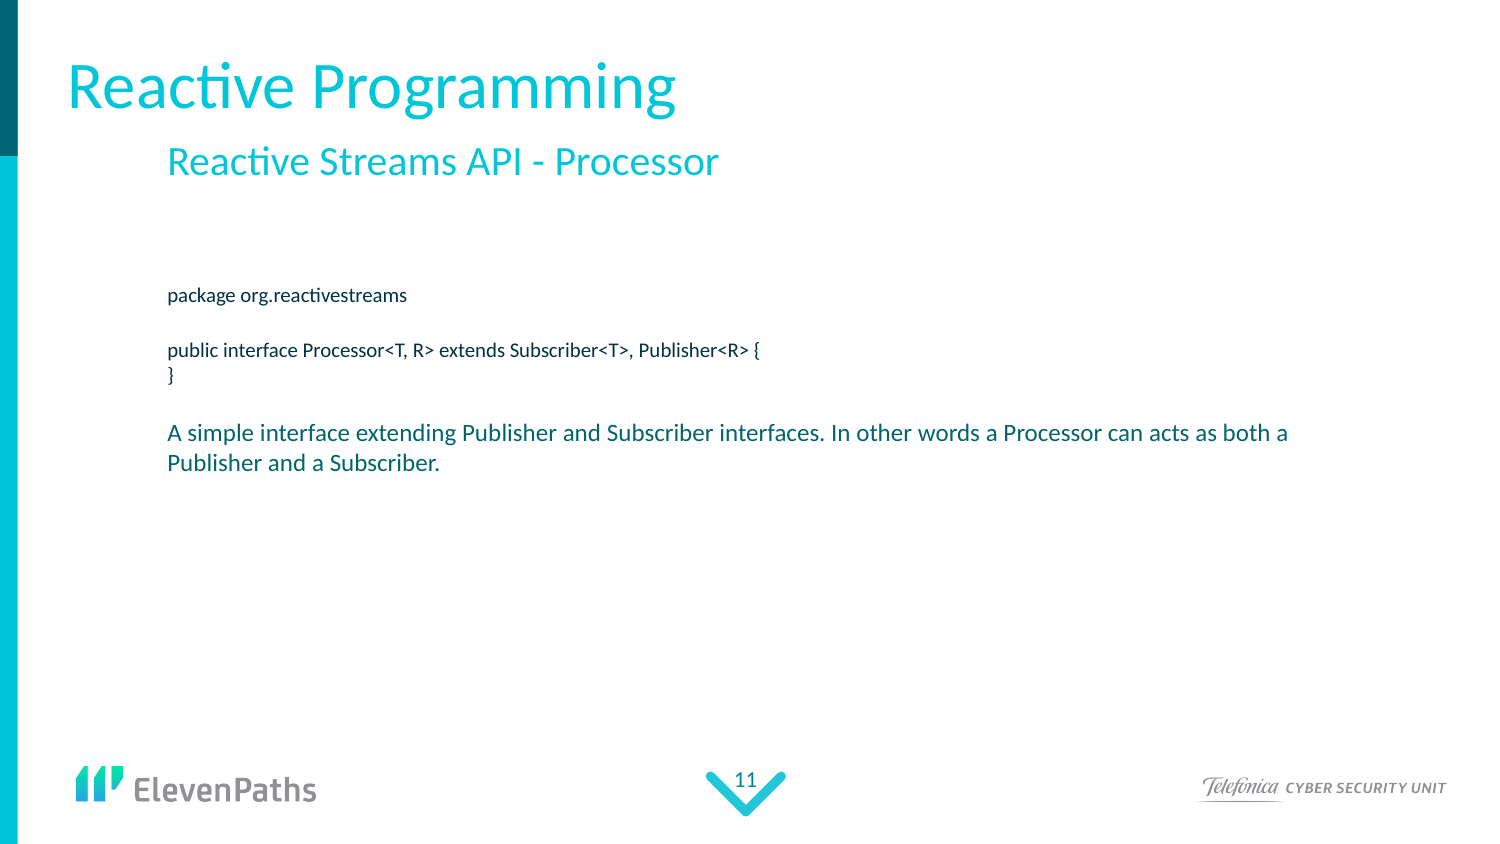

# Reactive Programming
Reactive Streams API - Processor

package org.reactivestreams

public interface Processor<T, R> extends Subscriber<T>, Publisher<R> {
}

A simple interface extending Publisher and Subscriber interfaces. In other words a Processor can acts as both a Publisher and a Subscriber.